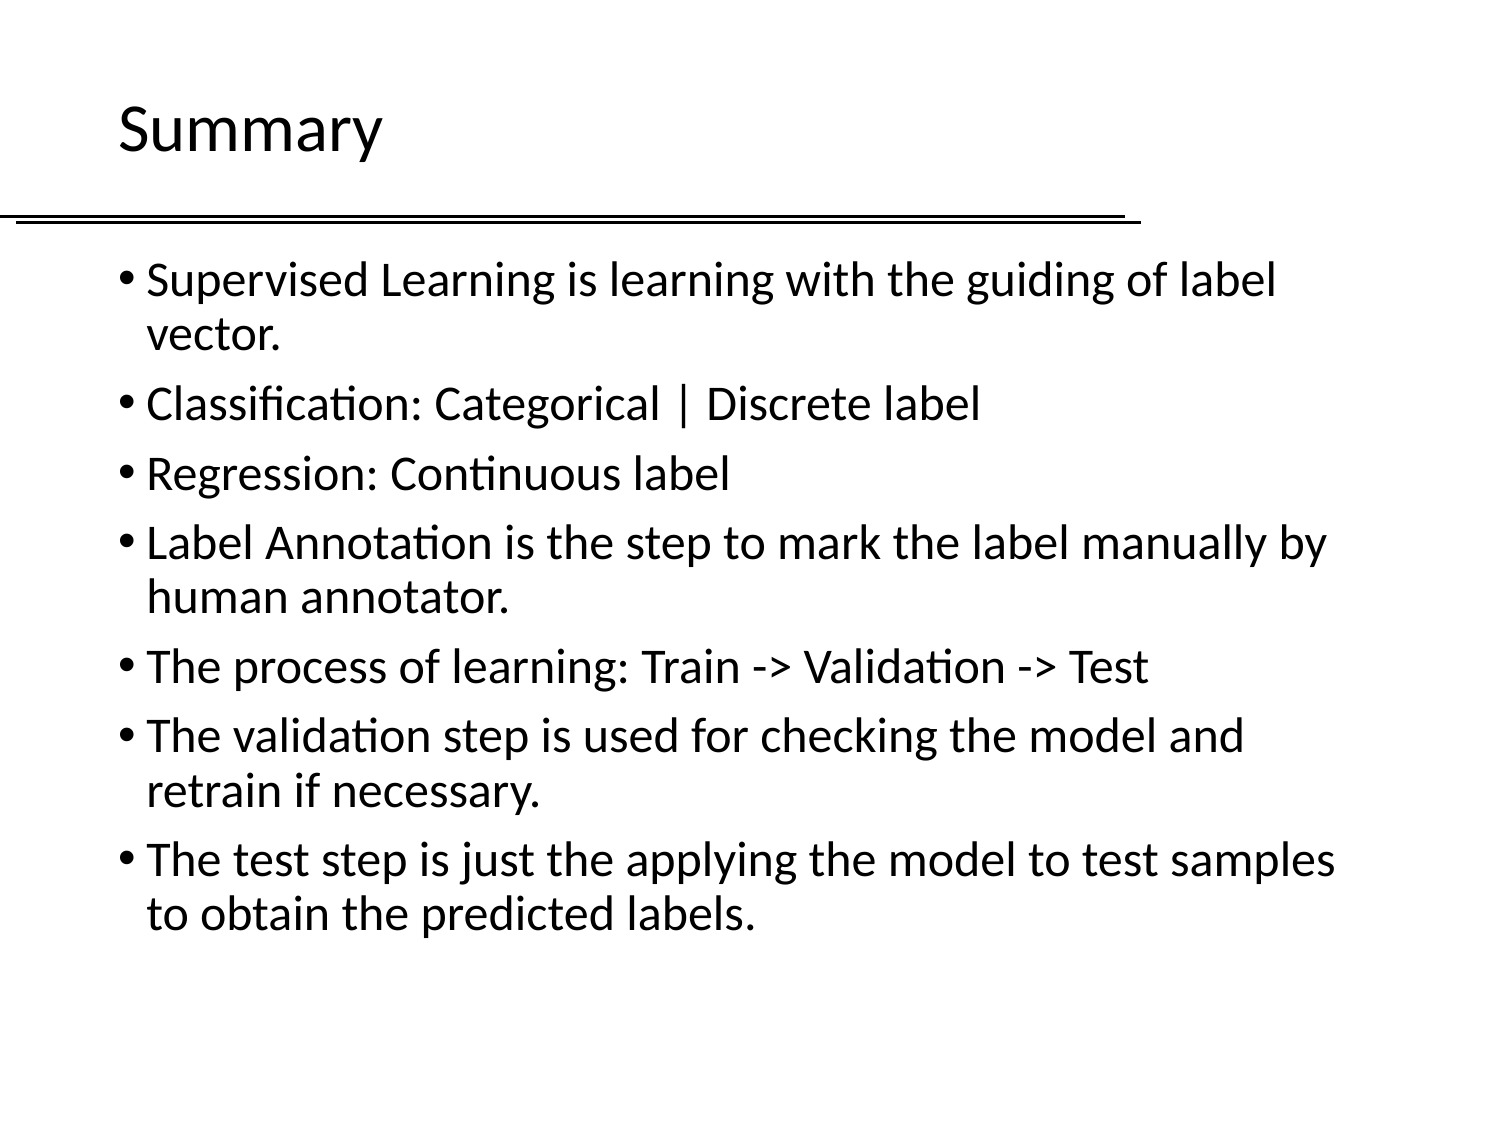

# Summary
Supervised Learning is learning with the guiding of label vector.
Classification: Categorical | Discrete label
Regression: Continuous label
Label Annotation is the step to mark the label manually by human annotator.
The process of learning: Train -> Validation -> Test
The validation step is used for checking the model and retrain if necessary.
The test step is just the applying the model to test samples to obtain the predicted labels.